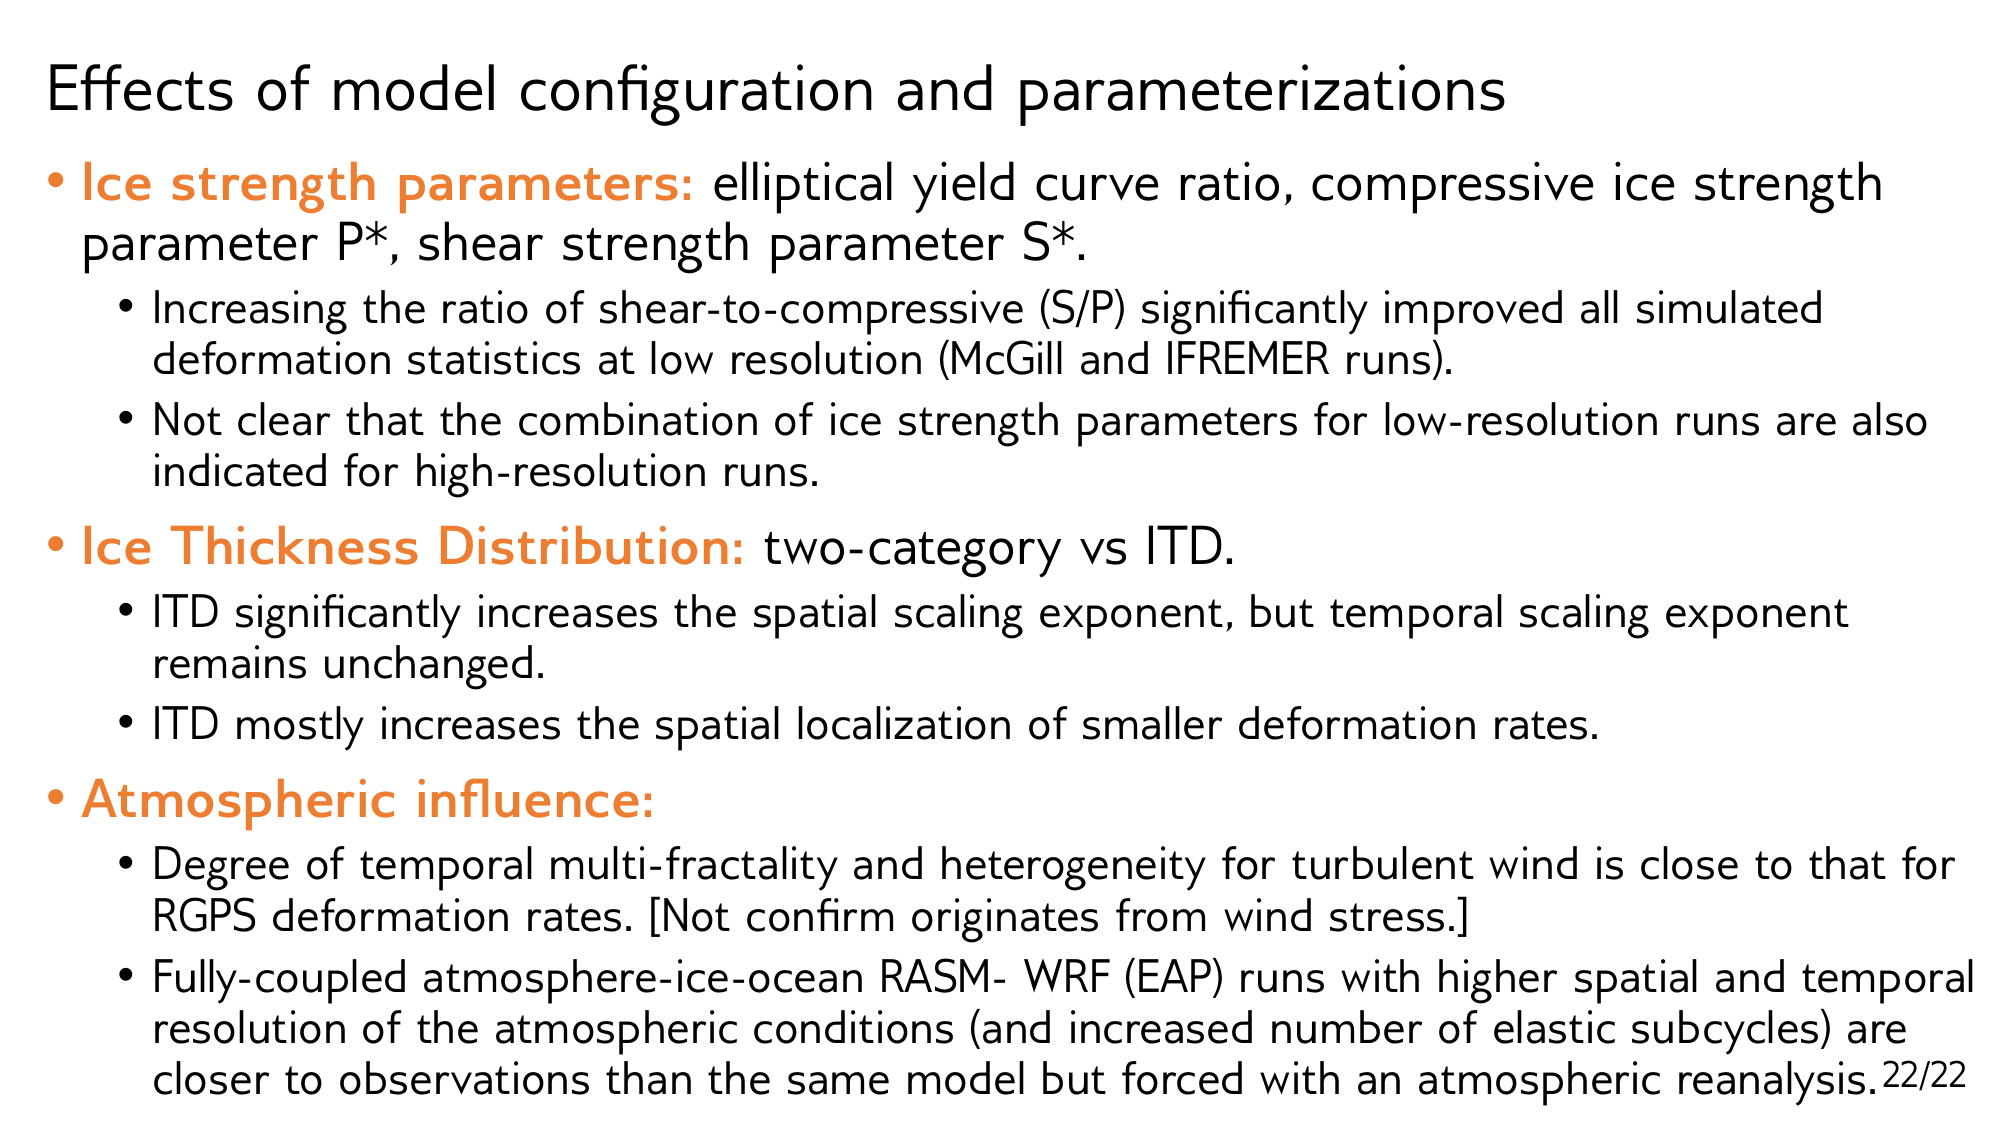

# Effects of model configuration and parameterizations
Ice strength parameters: elliptical yield curve ratio, compressive ice strength parameter P*, shear strength parameter S*.
Increasing the ratio of shear-to-compressive (S/P) significantly improved all simulated deformation statistics at low resolution (McGill and IFREMER runs).
Not clear that the combination of ice strength parameters for low-resolution runs are also indicated for high-resolution runs.
Ice Thickness Distribution: two-category vs ITD.
ITD significantly increases the spatial scaling exponent, but temporal scaling exponent remains unchanged.
ITD mostly increases the spatial localization of smaller deformation rates.
Atmospheric influence:
Degree of temporal multi-fractality and heterogeneity for turbulent wind is close to that for RGPS deformation rates. [Not confirm originates from wind stress.]
Fully-coupled atmosphere-ice-ocean RASM- WRF (EAP) runs with higher spatial and temporal resolution of the atmospheric conditions (and increased number of elastic subcycles) are closer to observations than the same model but forced with an atmospheric reanalysis.